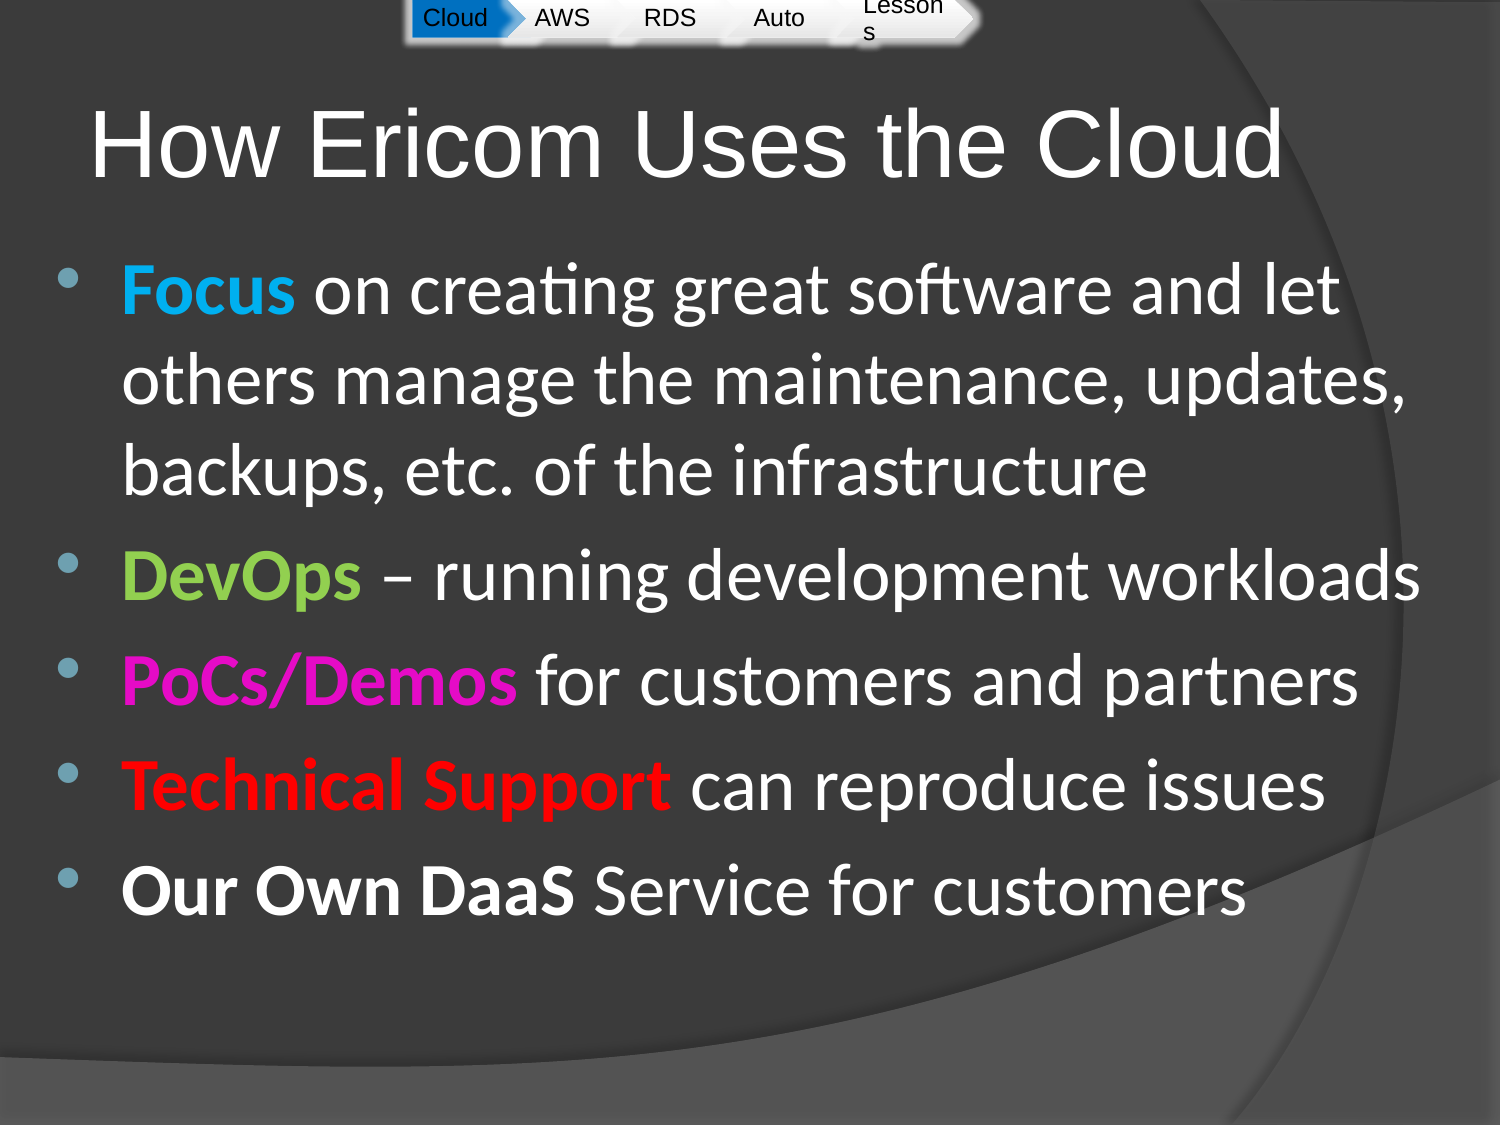

Cloud
AWS
RDS
Auto
Lessons
# How Ericom Uses the Cloud
Focus on creating great software and let others manage the maintenance, updates, backups, etc. of the infrastructure
DevOps – running development workloads
PoCs/Demos for customers and partners
Technical Support can reproduce issues
Our Own DaaS Service for customers